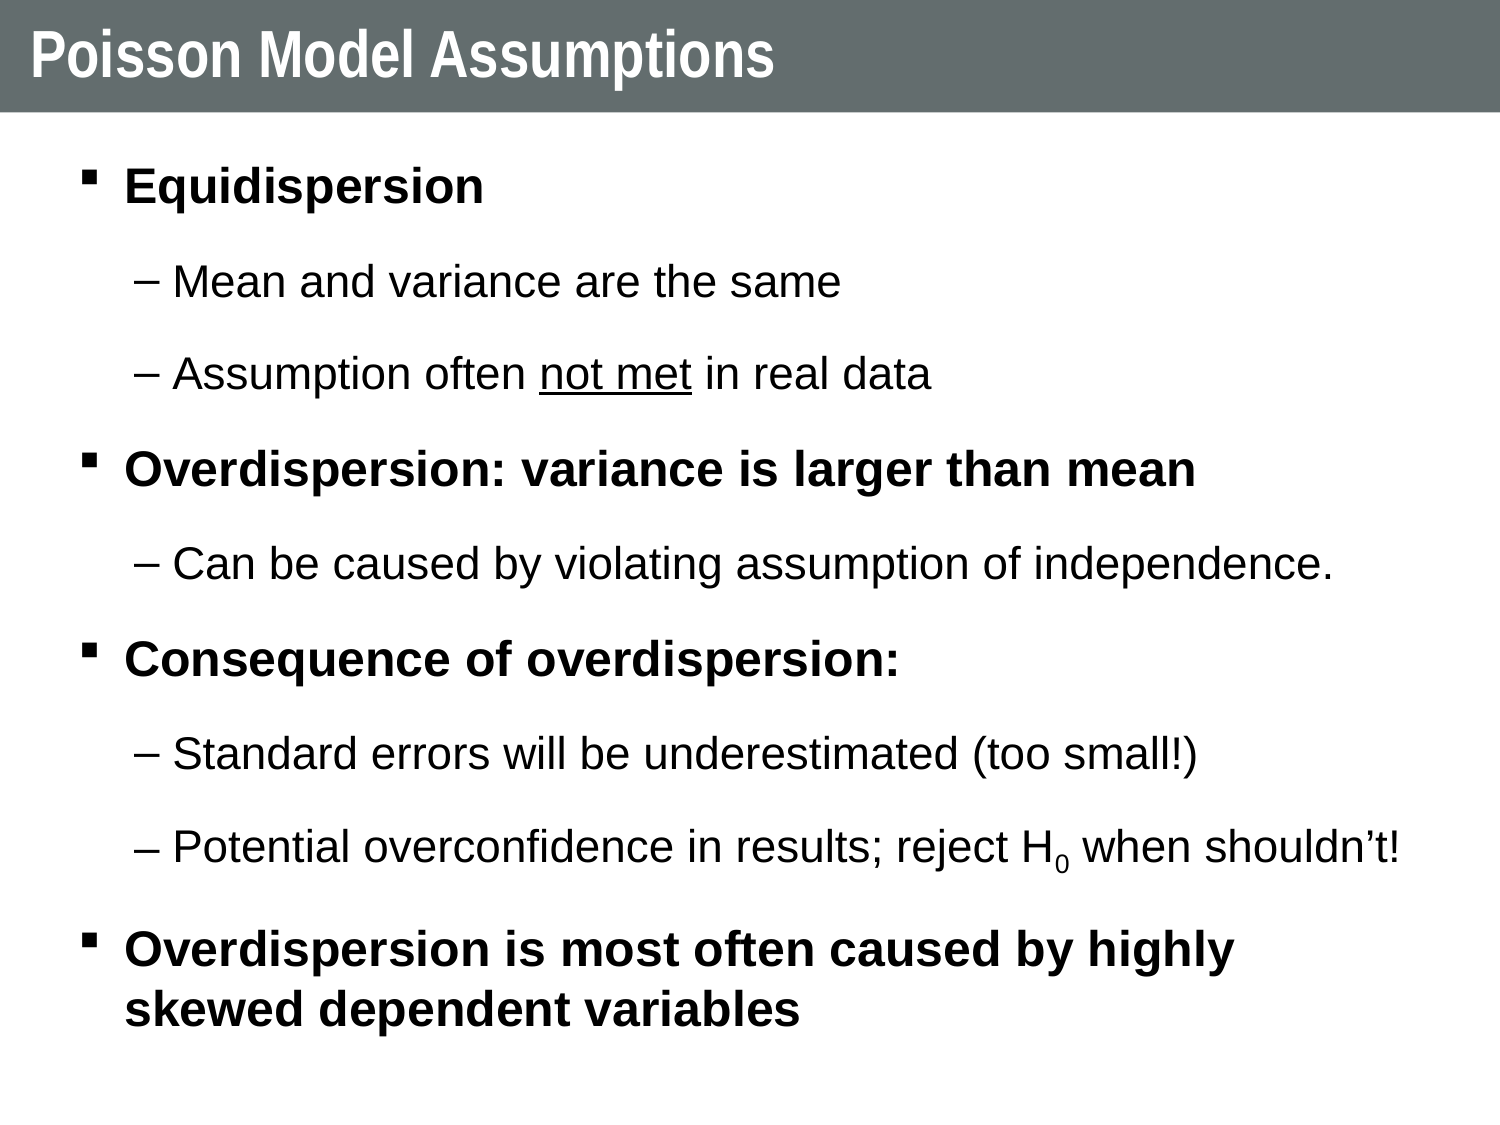

# Poisson Model Assumptions
Equidispersion
Mean and variance are the same
Assumption often not met in real data
Overdispersion: variance is larger than mean
Can be caused by violating assumption of independence.
Consequence of overdispersion:
Standard errors will be underestimated (too small!)
Potential overconfidence in results; reject H0 when shouldn’t!
Overdispersion is most often caused by highly skewed dependent variables